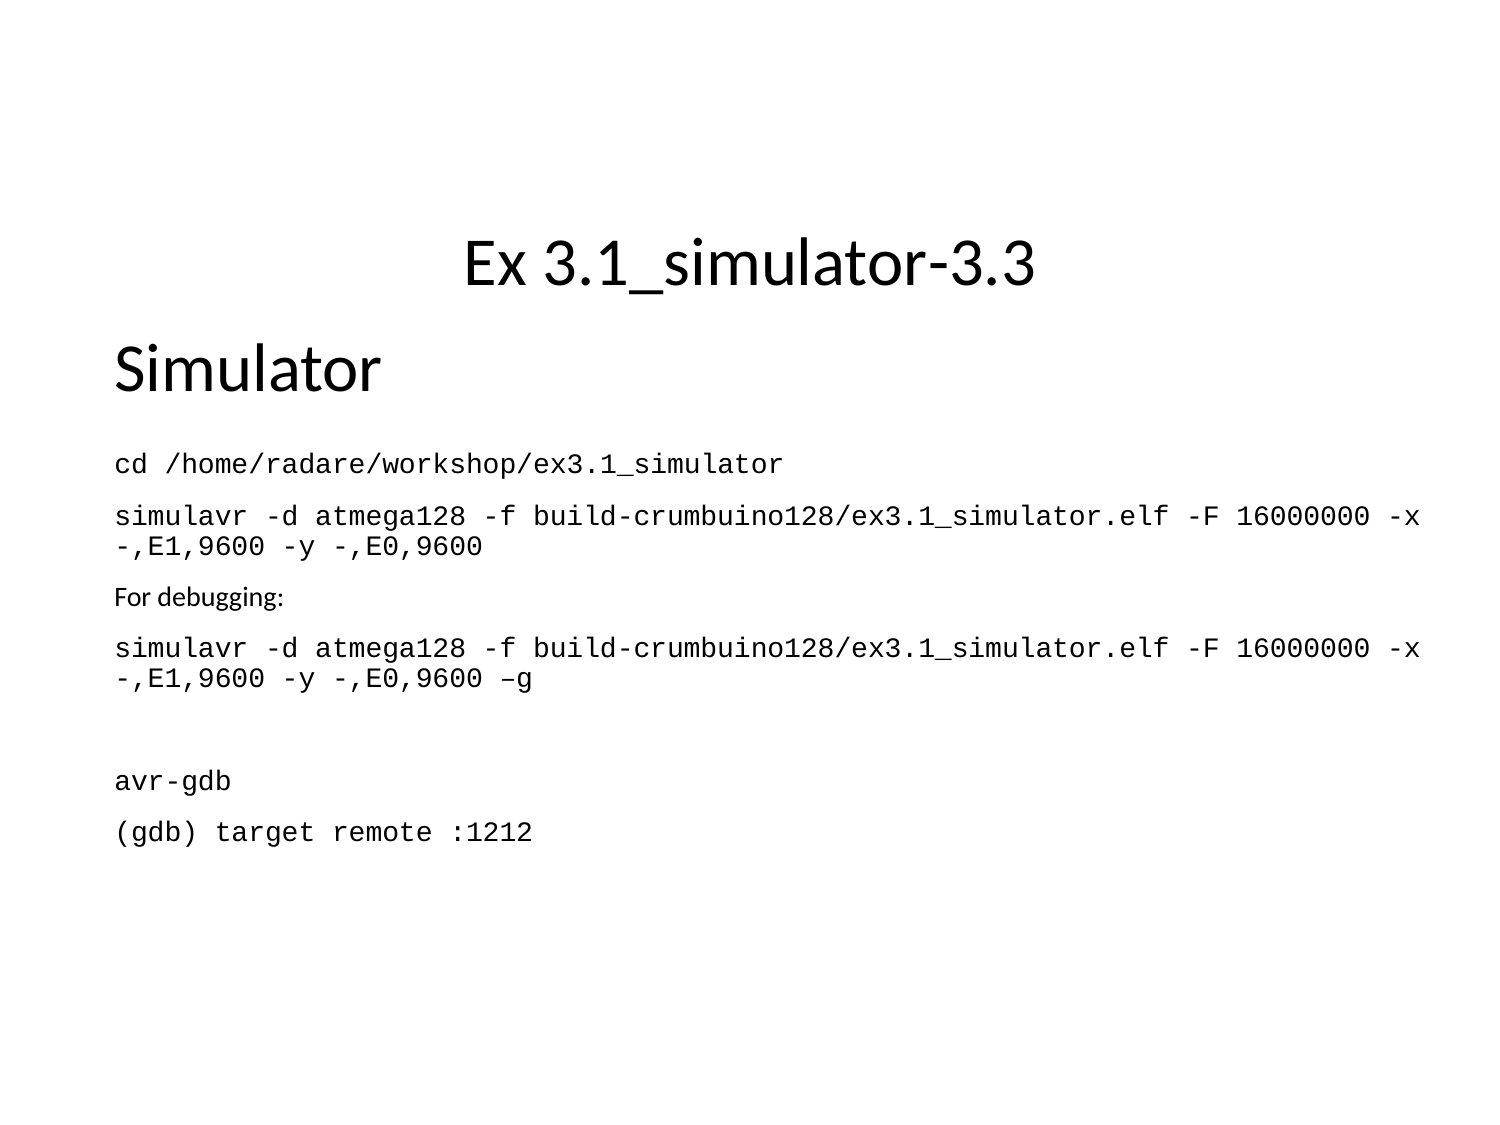

Ex 3.1_simulator-3.3
Simulator
cd /home/radare/workshop/ex3.1_simulator
simulavr -d atmega128 -f build-crumbuino128/ex3.1_simulator.elf -F 16000000 -x -,E1,9600 -y -,E0,9600
For debugging:
simulavr -d atmega128 -f build-crumbuino128/ex3.1_simulator.elf -F 16000000 -x -,E1,9600 -y -,E0,9600 –g

avr-gdb
(gdb) target remote :1212